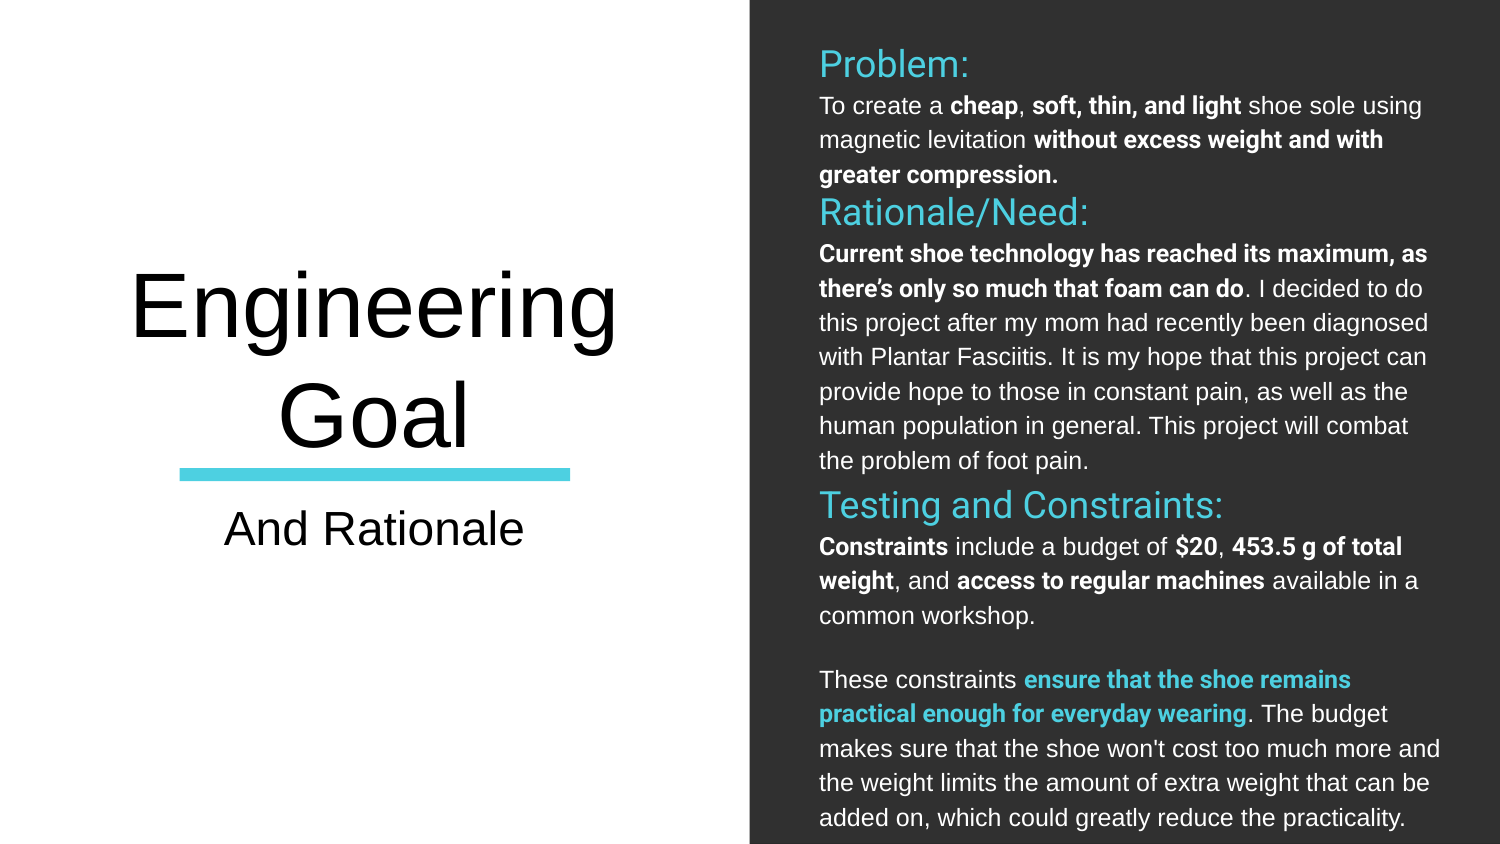

Problem:
To create a cheap, soft, thin, and light shoe sole using magnetic levitation without excess weight and with greater compression.
Rationale/Need:
Current shoe technology has reached its maximum, as there’s only so much that foam can do. I decided to do this project after my mom had recently been diagnosed with Plantar Fasciitis. It is my hope that this project can provide hope to those in constant pain, as well as the human population in general. This project will combat the problem of foot pain.
Testing and Constraints:
Constraints include a budget of $20, 453.5 g of total weight, and access to regular machines available in a common workshop.

These constraints ensure that the shoe remains practical enough for everyday wearing. The budget makes sure that the shoe won't cost too much more and the weight limits the amount of extra weight that can be added on, which could greatly reduce the practicality.
# Engineering Goal

And Rationale